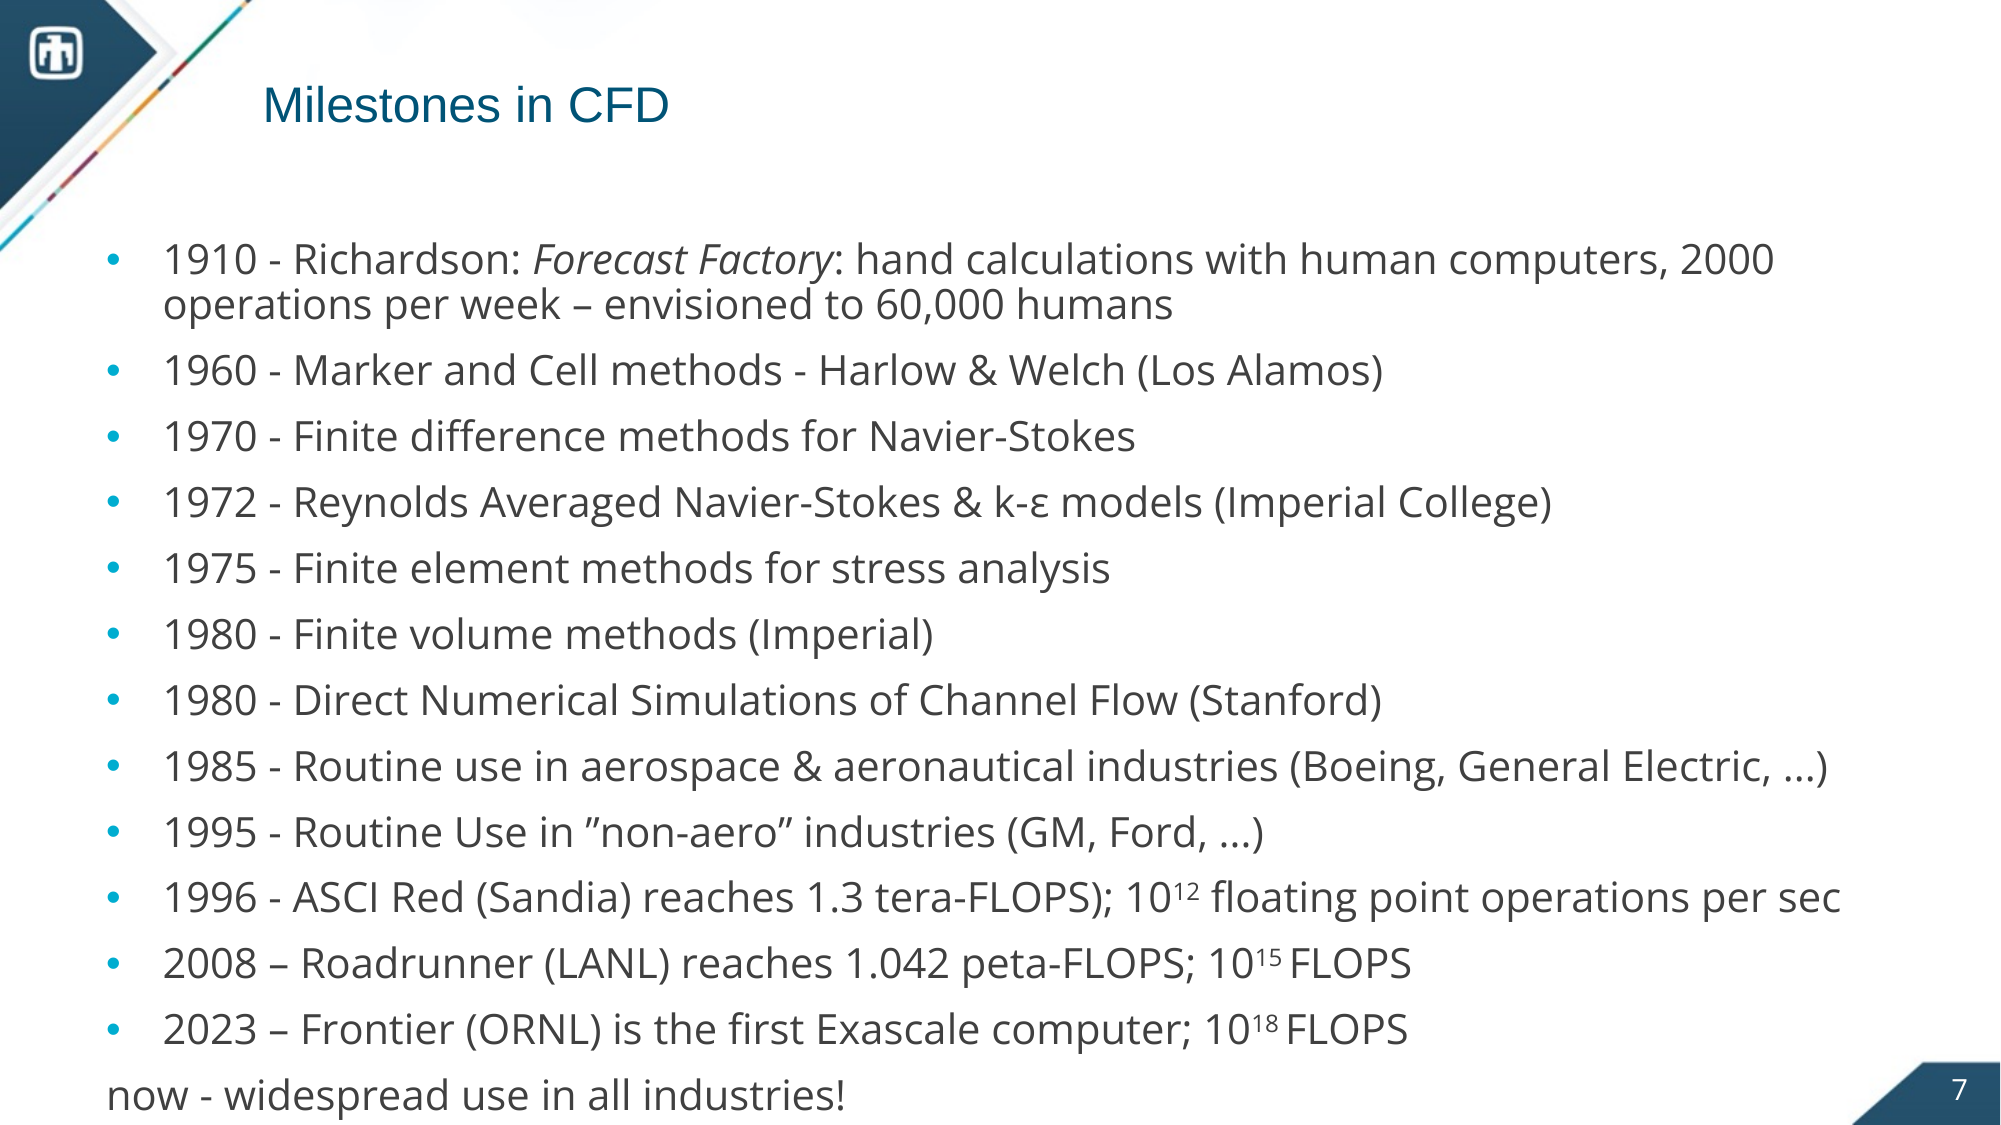

# Milestones in CFD
1910 - Richardson: Forecast Factory: hand calculations with human computers, 2000 operations per week – envisioned to 60,000 humans
1960 - Marker and Cell methods - Harlow & Welch (Los Alamos)
1970 - Finite difference methods for Navier-Stokes
1972 - Reynolds Averaged Navier-Stokes & k-ε models (Imperial College)
1975 - Finite element methods for stress analysis
1980 - Finite volume methods (Imperial)
1980 - Direct Numerical Simulations of Channel Flow (Stanford)
1985 - Routine use in aerospace & aeronautical industries (Boeing, General Electric, ...)
1995 - Routine Use in ”non-aero” industries (GM, Ford, ...)
1996 - ASCI Red (Sandia) reaches 1.3 tera-FLOPS); 1012 floating point operations per sec
2008 – Roadrunner (LANL) reaches 1.042 peta-FLOPS; 1015 FLOPS
2023 – Frontier (ORNL) is the first Exascale computer; 1018 FLOPS
now - widespread use in all industries!

7